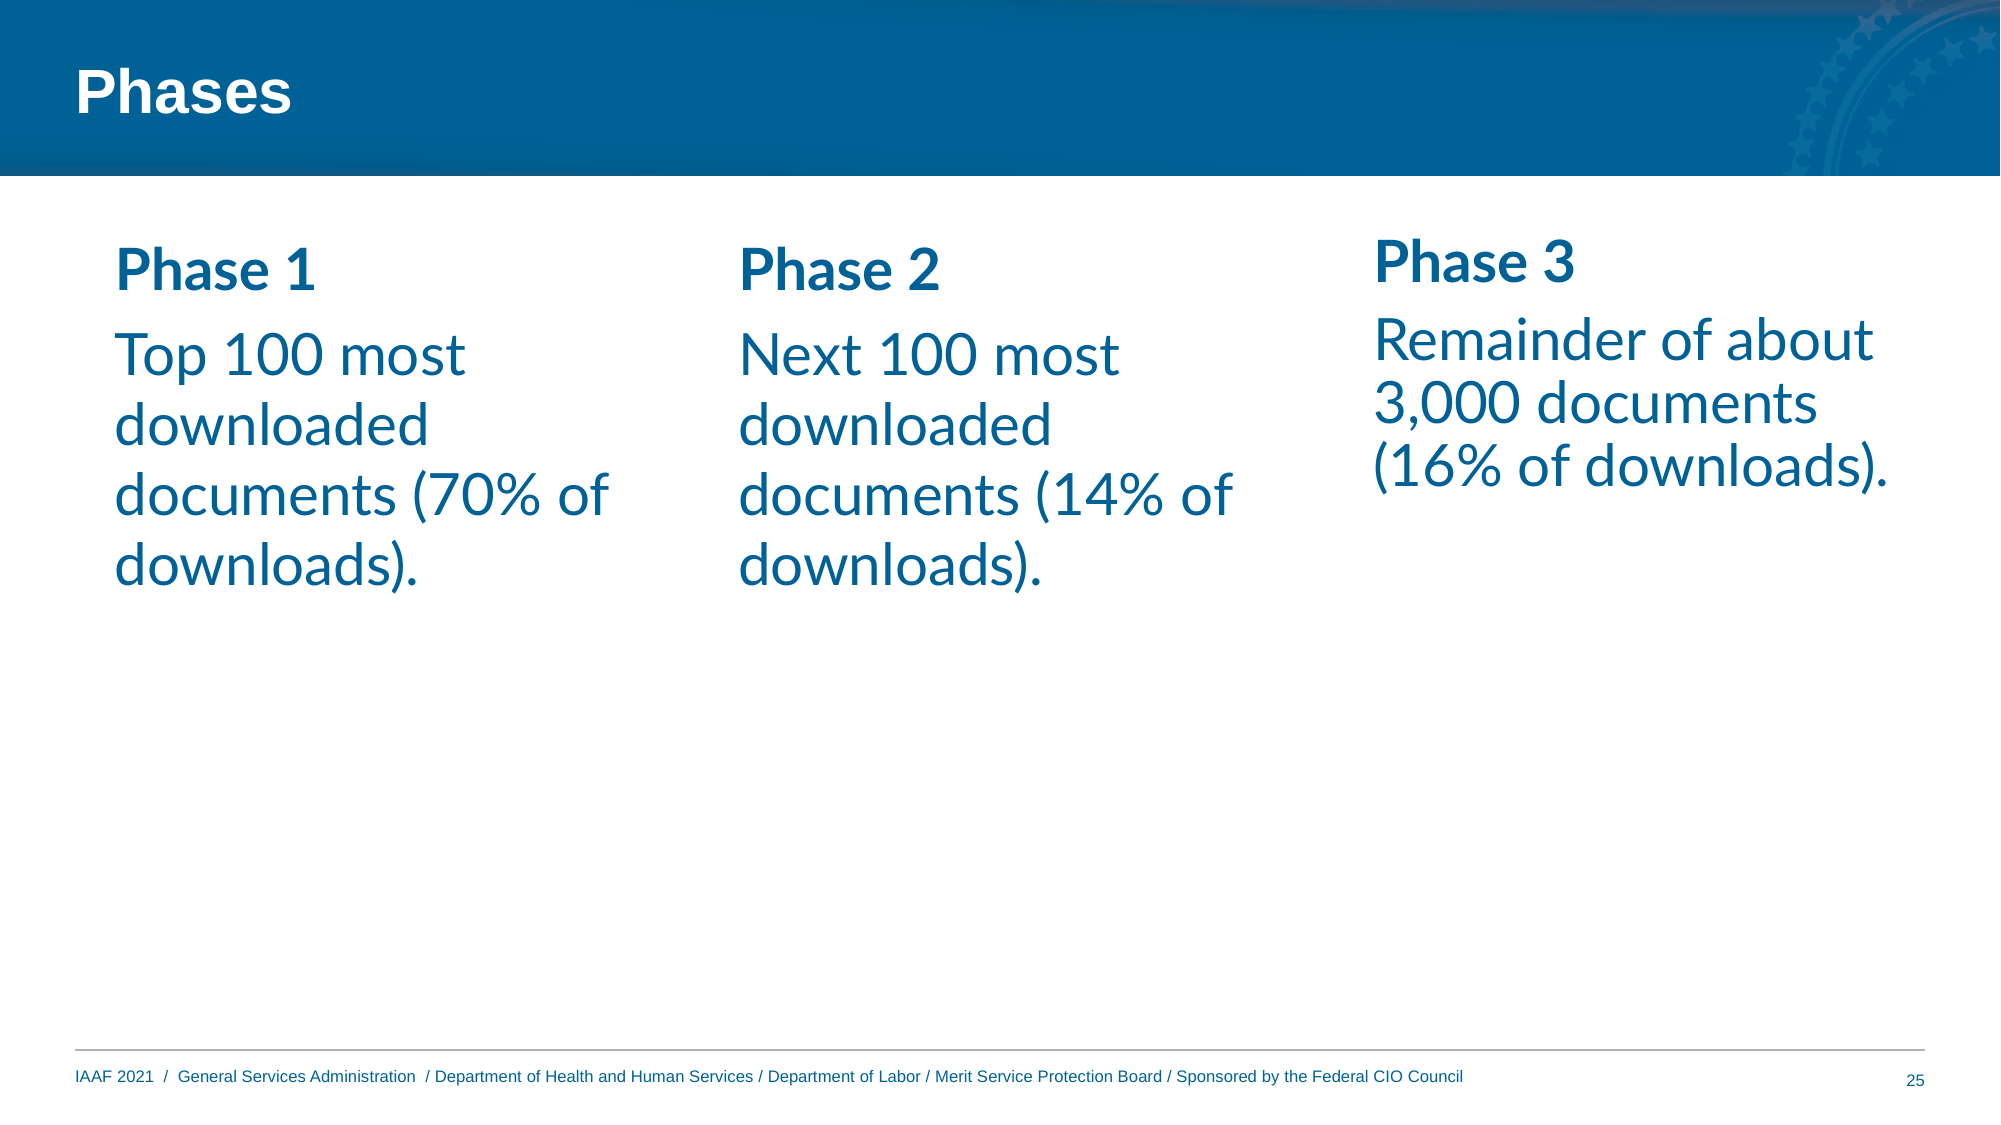

# Phases
Phase 1
Top 100 most downloaded documents (70% of downloads).
Phase 2
Next 100 most downloaded documents (14% of downloads).

Phase 3
Remainder of about 3,000 documents (16% of downloads).

25